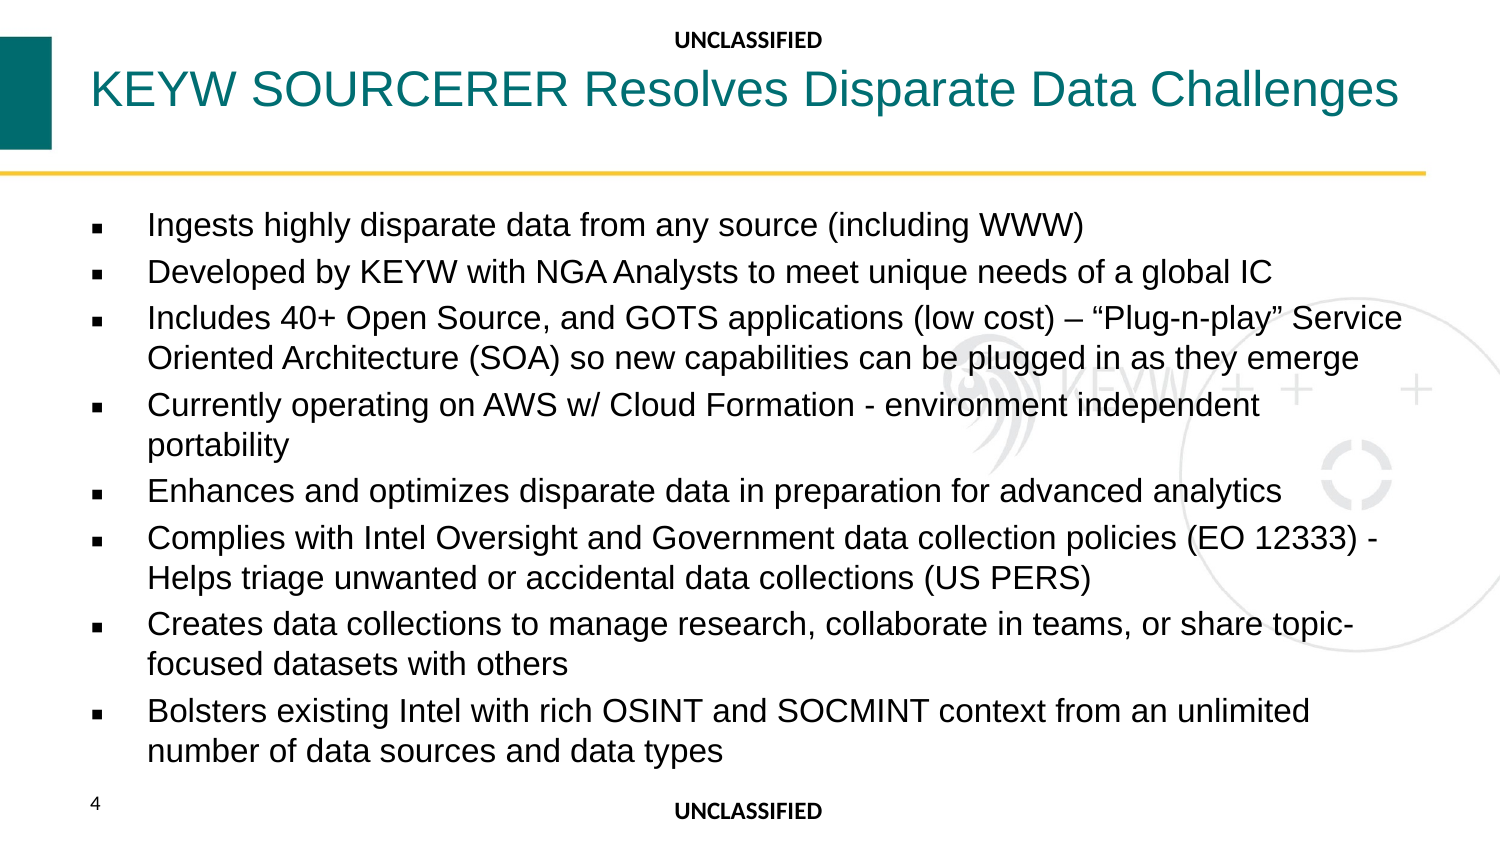

UNCLASSIFIED
# KEYW SOURCERER Resolves Disparate Data Challenges
Ingests highly disparate data from any source (including WWW)
Developed by KEYW with NGA Analysts to meet unique needs of a global IC
Includes 40+ Open Source, and GOTS applications (low cost) – “Plug-n-play” Service Oriented Architecture (SOA) so new capabilities can be plugged in as they emerge
Currently operating on AWS w/ Cloud Formation - environment independent portability
Enhances and optimizes disparate data in preparation for advanced analytics
Complies with Intel Oversight and Government data collection policies (EO 12333) - Helps triage unwanted or accidental data collections (US PERS)
Creates data collections to manage research, collaborate in teams, or share topic-focused datasets with others
Bolsters existing Intel with rich OSINT and SOCMINT context from an unlimited number of data sources and data types

4
UNCLASSIFIED